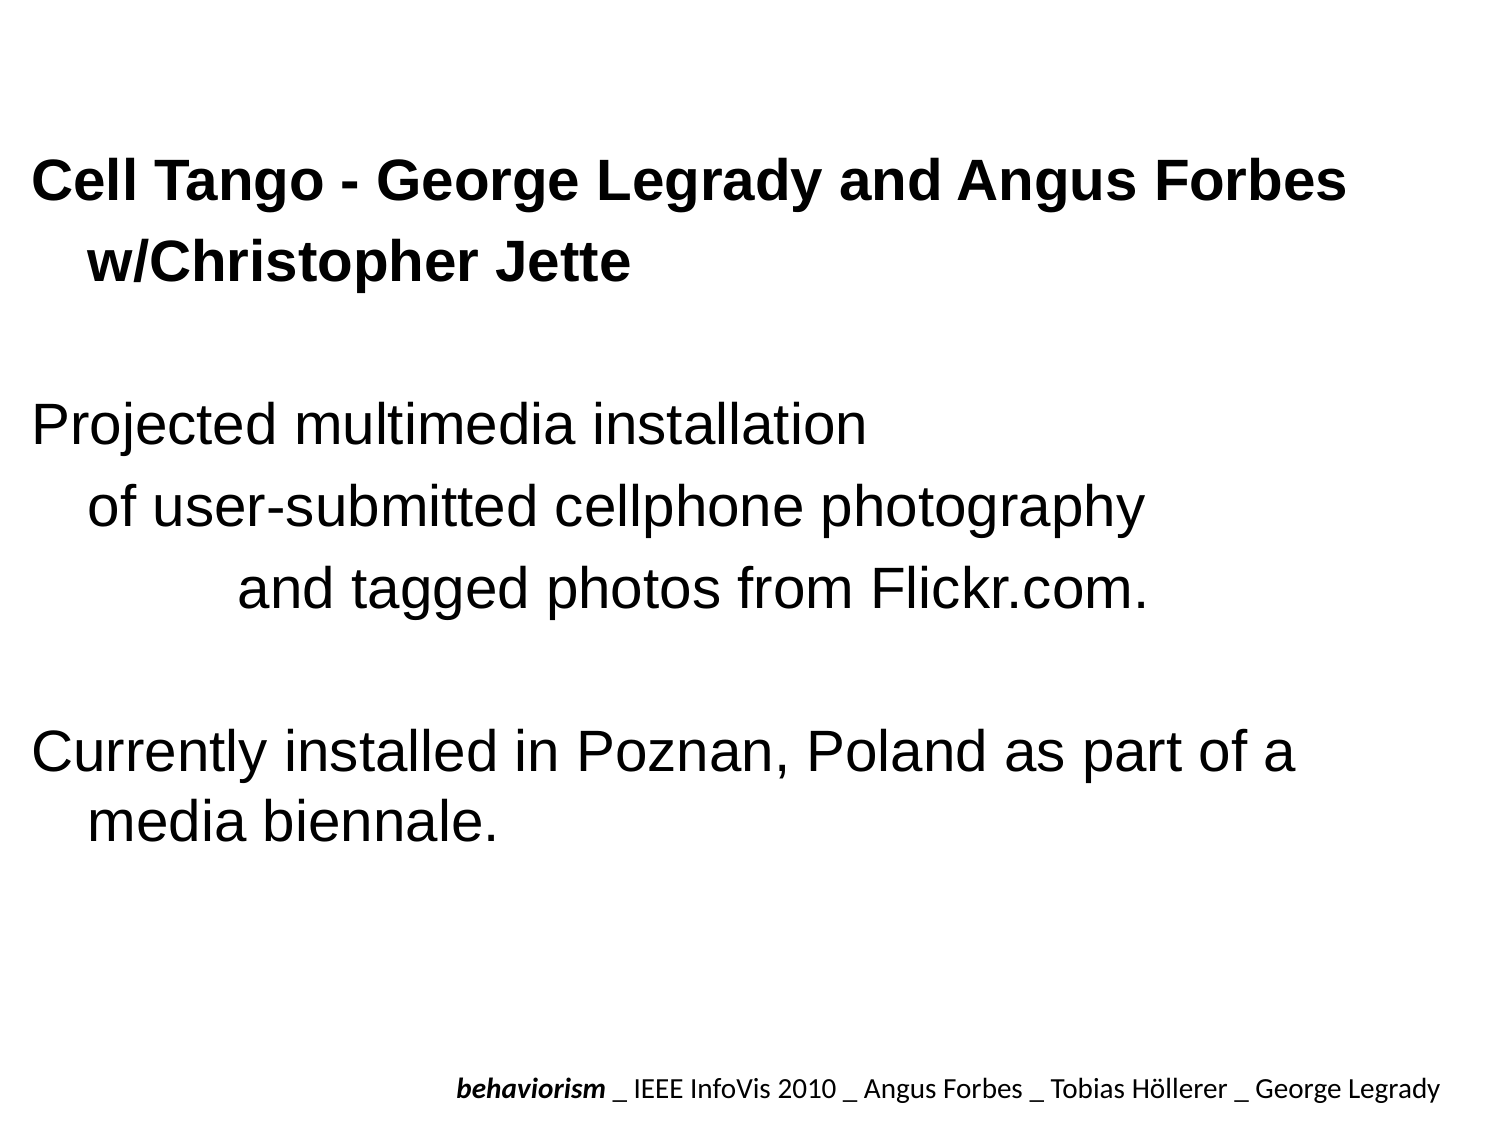

#
Cell Tango - George Legrady and Angus Forbes
	w/Christopher Jette

Projected multimedia installation
	of user-submitted cellphone photography
		and tagged photos from Flickr.com.

Currently installed in Poznan, Poland as part of a media biennale.